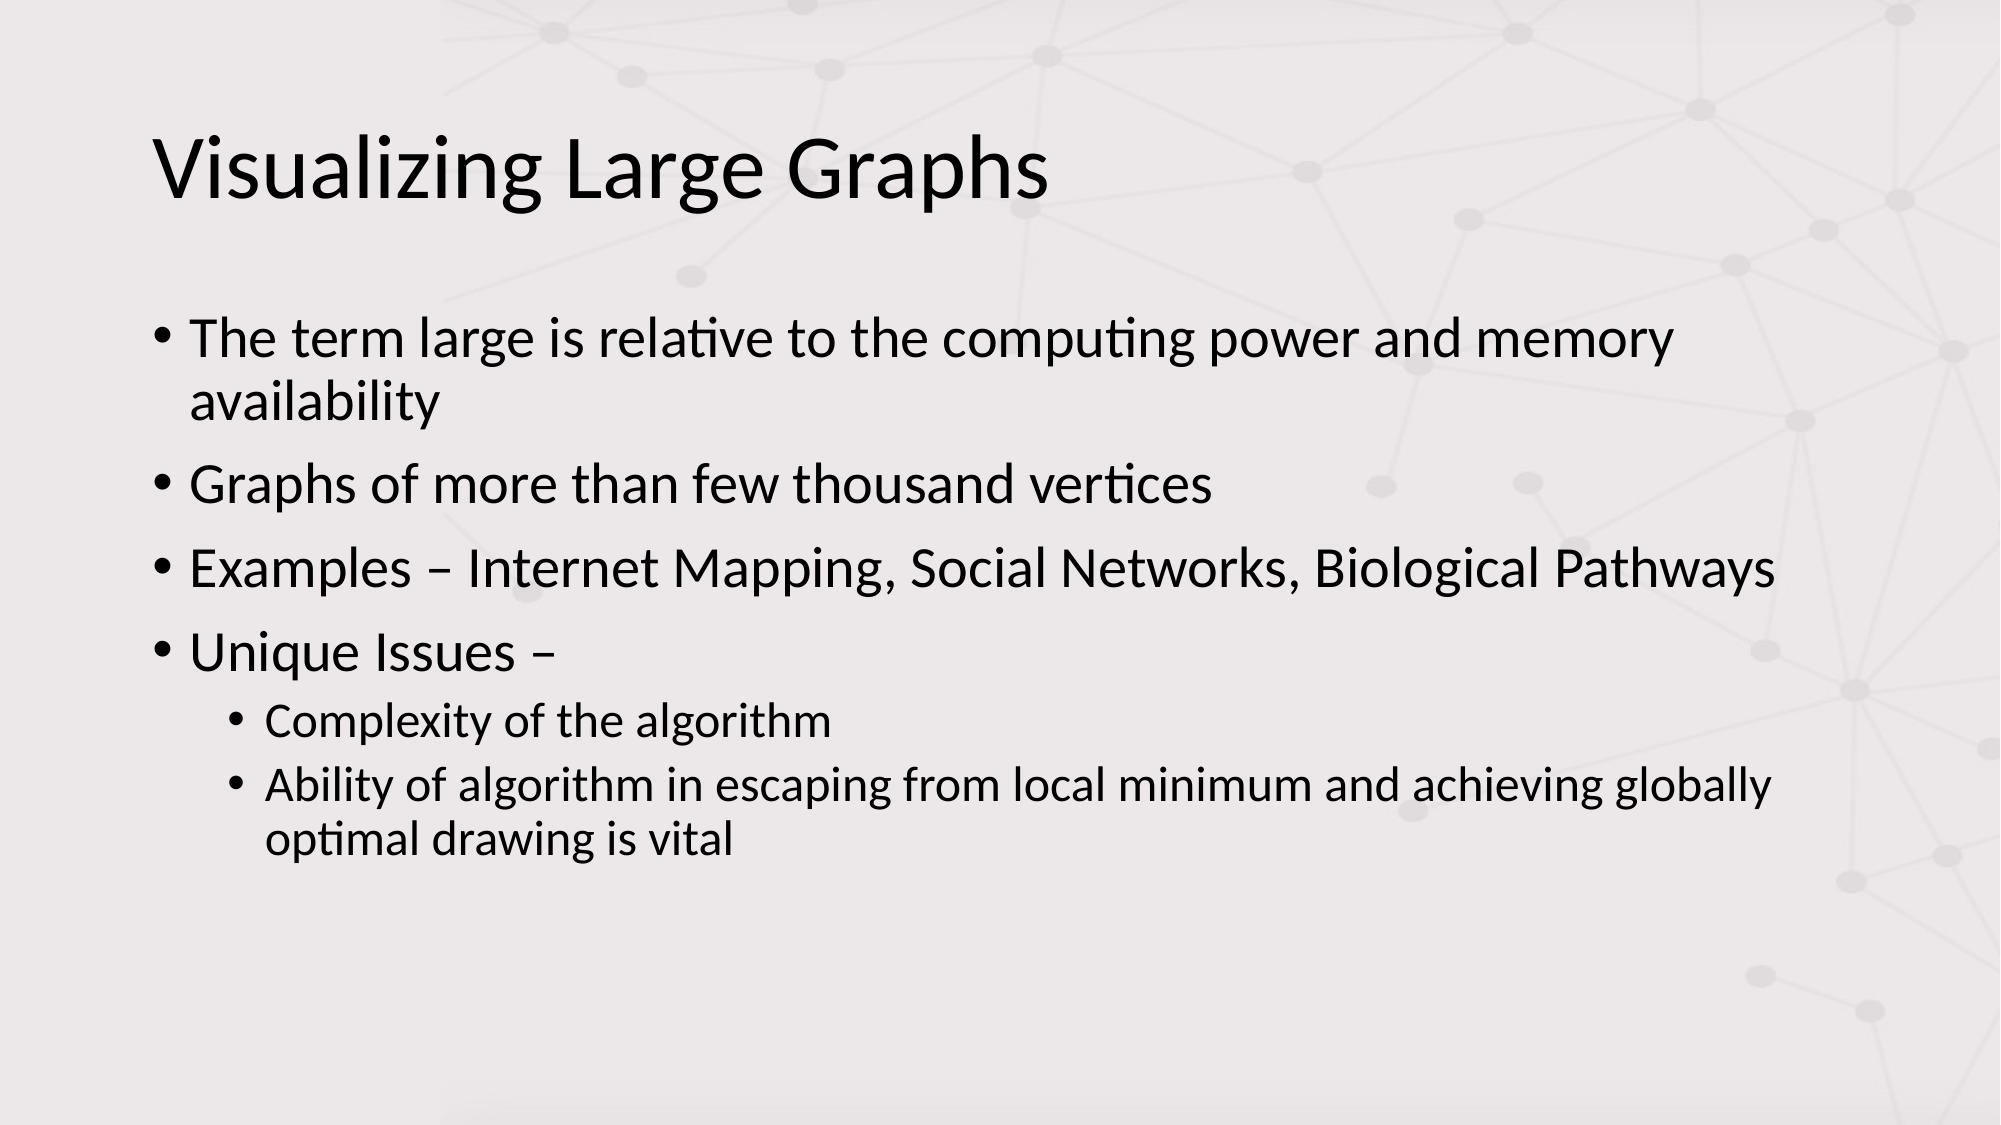

# Visualizing Large Graphs
The term large is relative to the computing power and memory availability
Graphs of more than few thousand vertices
Examples – Internet Mapping, Social Networks, Biological Pathways
Unique Issues –
Complexity of the algorithm
Ability of algorithm in escaping from local minimum and achieving globally optimal drawing is vital